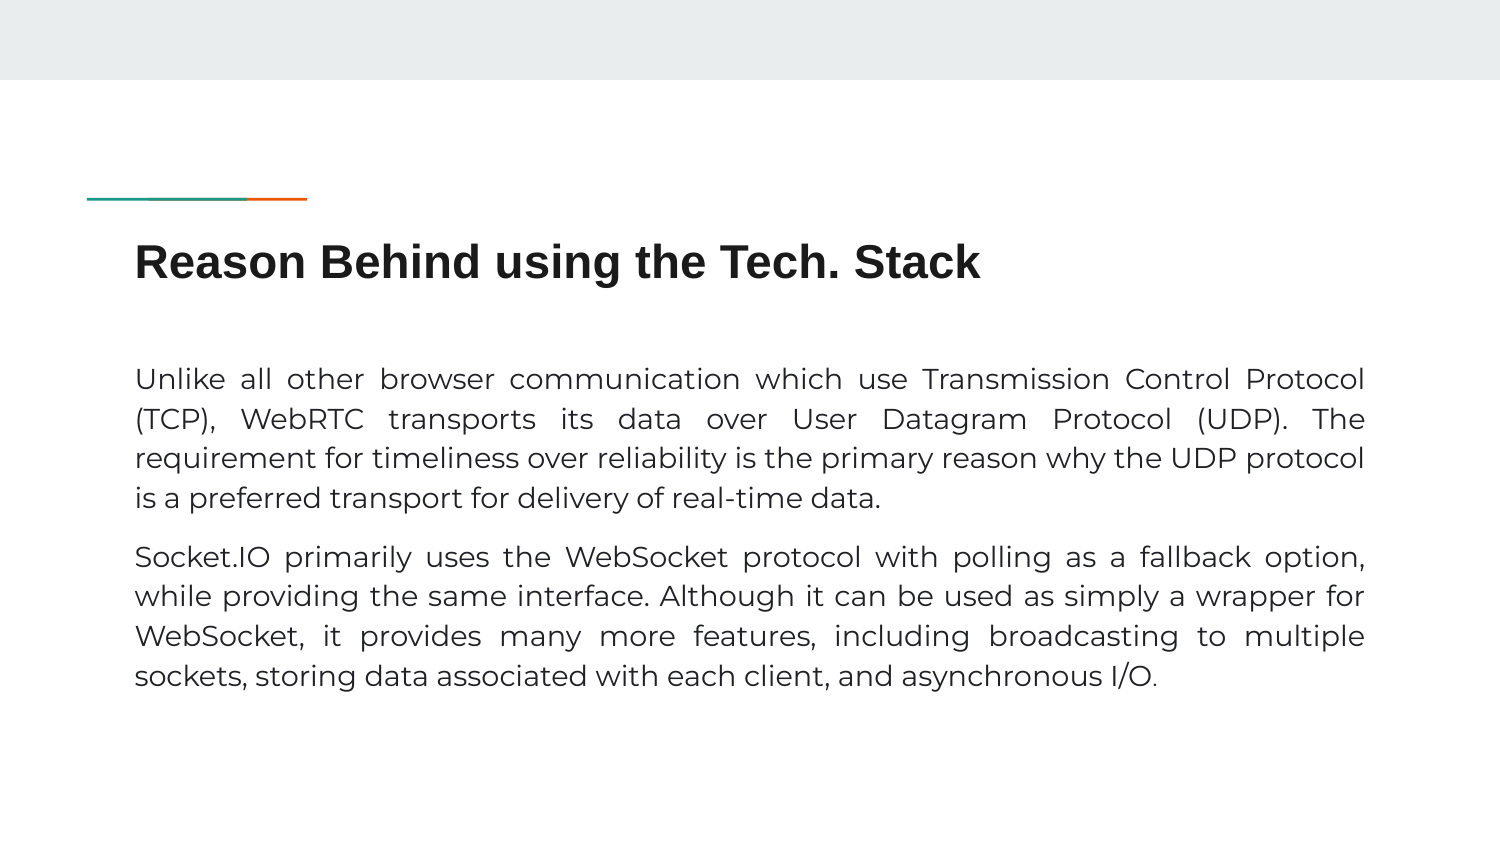

# Reason Behind using the Tech. Stack
Unlike all other browser communication which use Transmission Control Protocol (TCP), WebRTC transports its data over User Datagram Protocol (UDP). The requirement for timeliness over reliability is the primary reason why the UDP protocol is a preferred transport for delivery of real-time data.
Socket.IO primarily uses the WebSocket protocol with polling as a fallback option, while providing the same interface. Although it can be used as simply a wrapper for WebSocket, it provides many more features, including broadcasting to multiple sockets, storing data associated with each client, and asynchronous I/O.